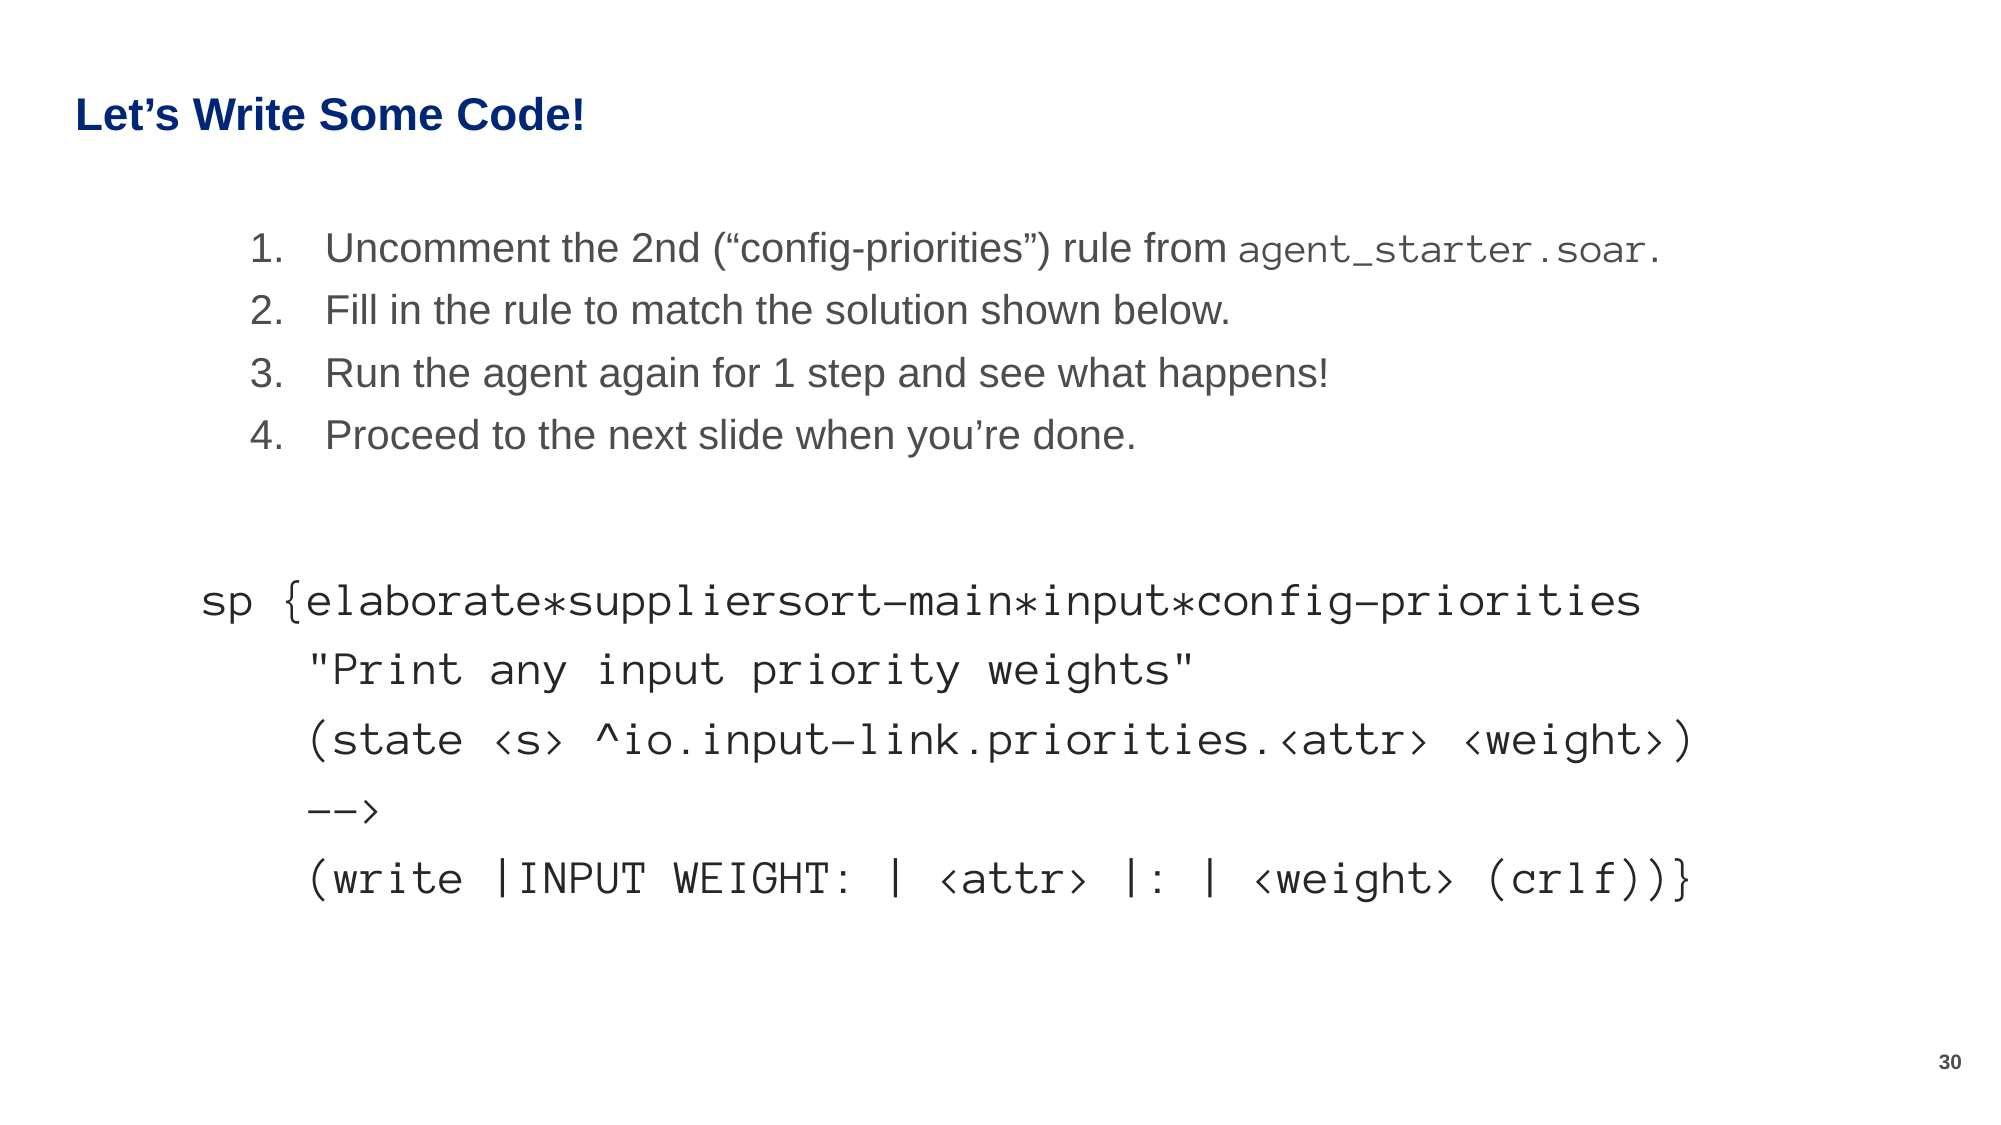

# Let’s Write Some Code!
Uncomment the 2nd (“config-priorities”) rule from agent_starter.soar.
Fill in the rule to match the solution shown below.
Run the agent again for 1 step and see what happens!
Proceed to the next slide when you’re done.
sp {elaborate*suppliersort-main*input*config-priorities
    "Print any input priority weights"
    (state <s> ^io.input-link.priorities.<attr> <weight>)
    -->
    (write |INPUT WEIGHT: | <attr> |: | <weight> (crlf))}